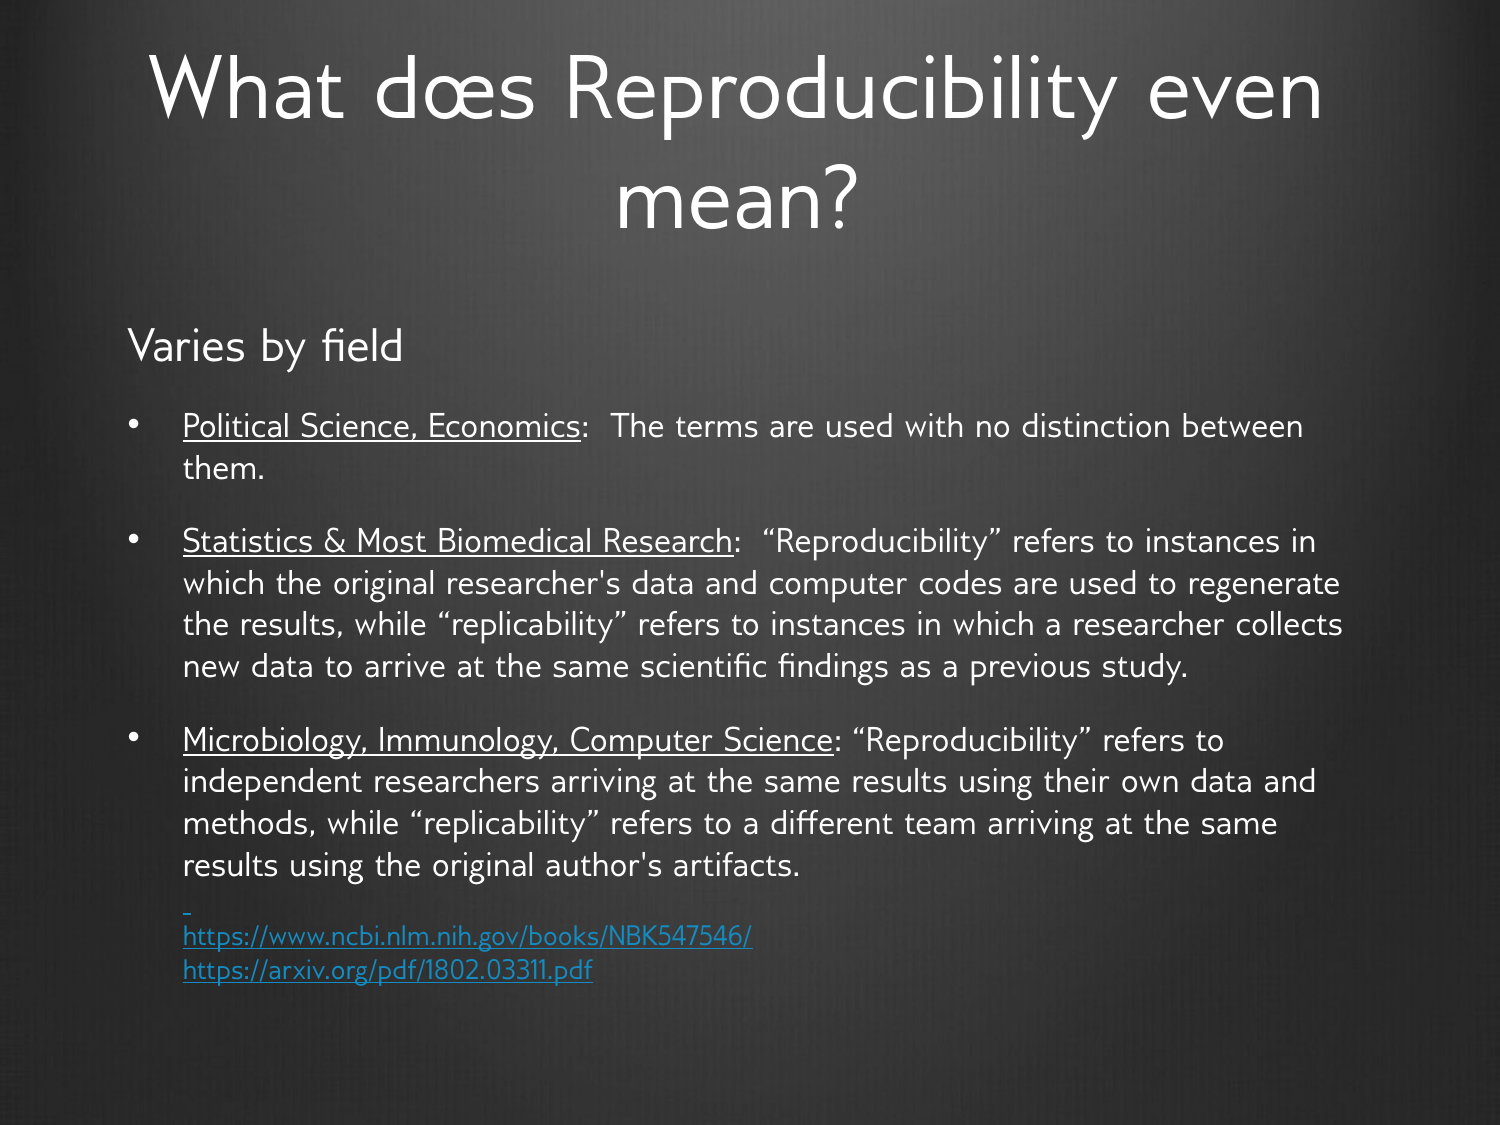

# What does Reproducibility even mean?
Varies by field
Political Science, Economics:  The terms are used with no distinction between them.
Statistics & Most Biomedical Research:  “Reproducibility” refers to instances in which the original researcher's data and computer codes are used to regenerate the results, while “replicability” refers to instances in which a researcher collects new data to arrive at the same scientific findings as a previous study.
Microbiology, Immunology, Computer Science: “Reproducibility” refers to independent researchers arriving at the same results using their own data and methods, while “replicability” refers to a different team arriving at the same results using the original author's artifacts.
https://www.ncbi.nlm.nih.gov/books/NBK547546/
https://arxiv.org/pdf/1802.03311.pdf